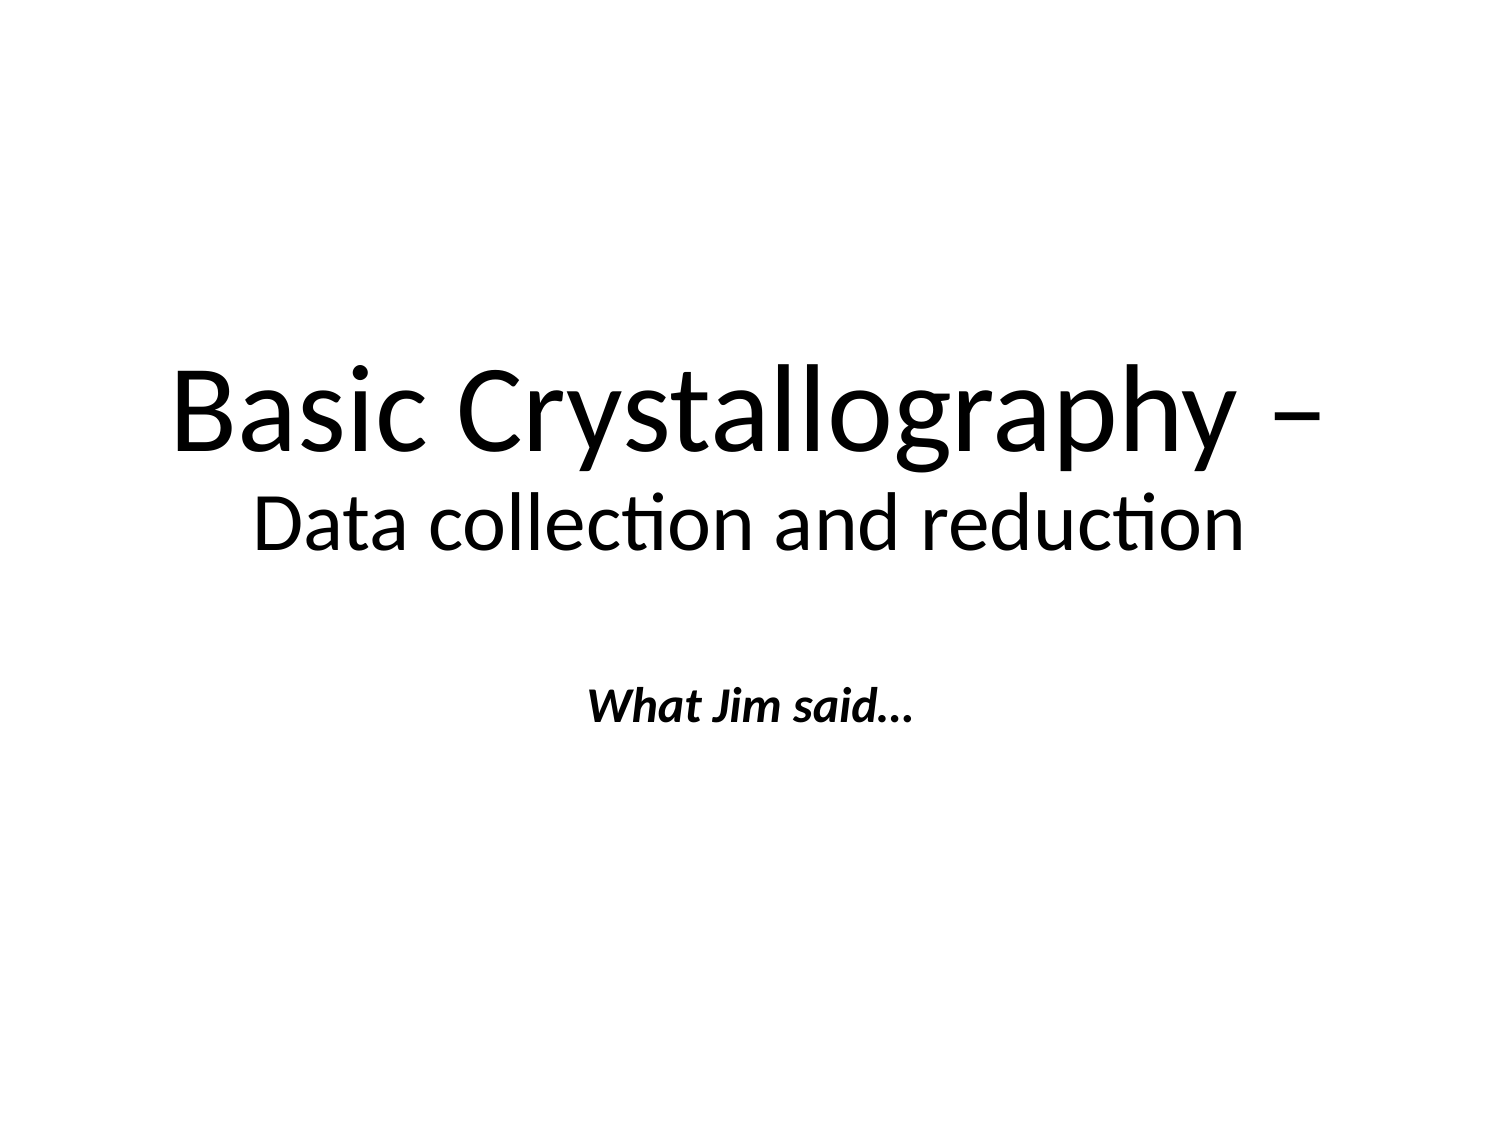

# Basic Crystallography – Data collection and reduction

What Jim said…